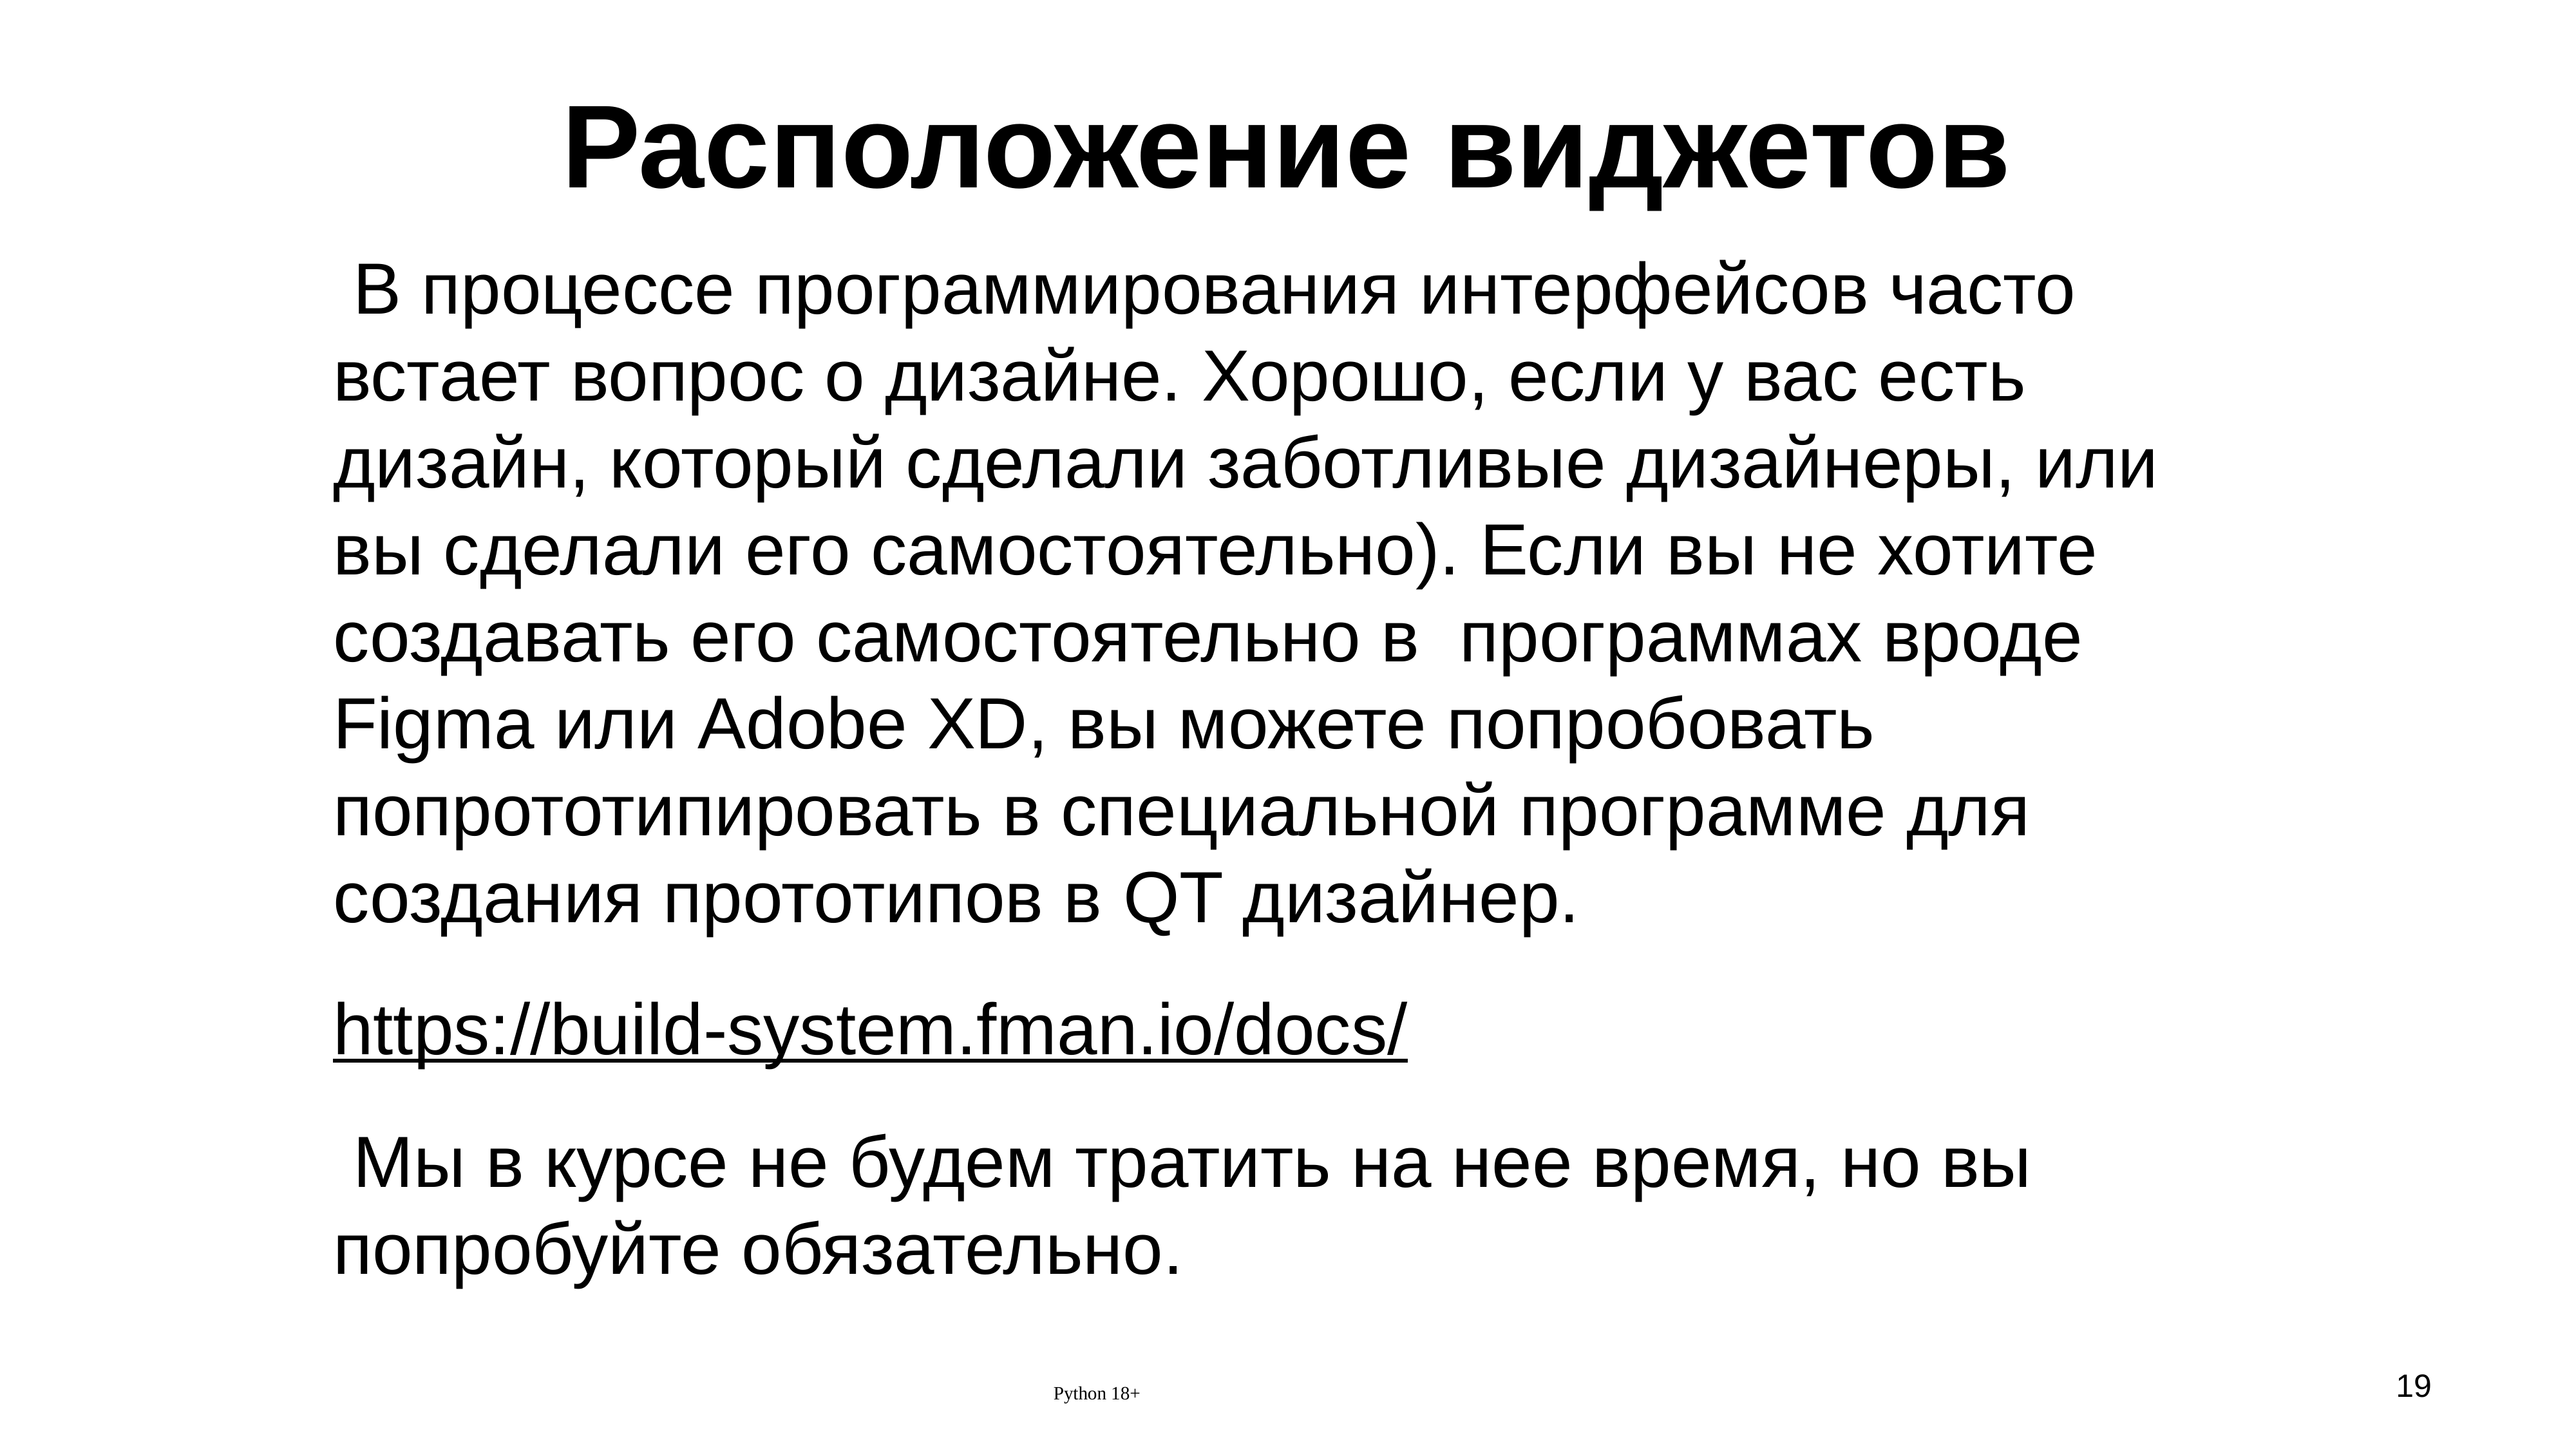

# Расположение виджетов
 В процессе программирования интерфейсов часто встает вопрос о дизайне. Хорошо, если у вас есть дизайн, который сделали заботливые дизайнеры, или вы сделали его самостоятельно). Если вы не хотите создавать его самостоятельно в  программах вроде Figma или Adobe XD, вы можете попробовать попрототипировать в специальной программе для создания прототипов в QT дизайнер.
https://build-system.fman.io/docs/
 Мы в курсе не будем тратить на нее время, но вы попробуйте обязательно.
Python 18+
19